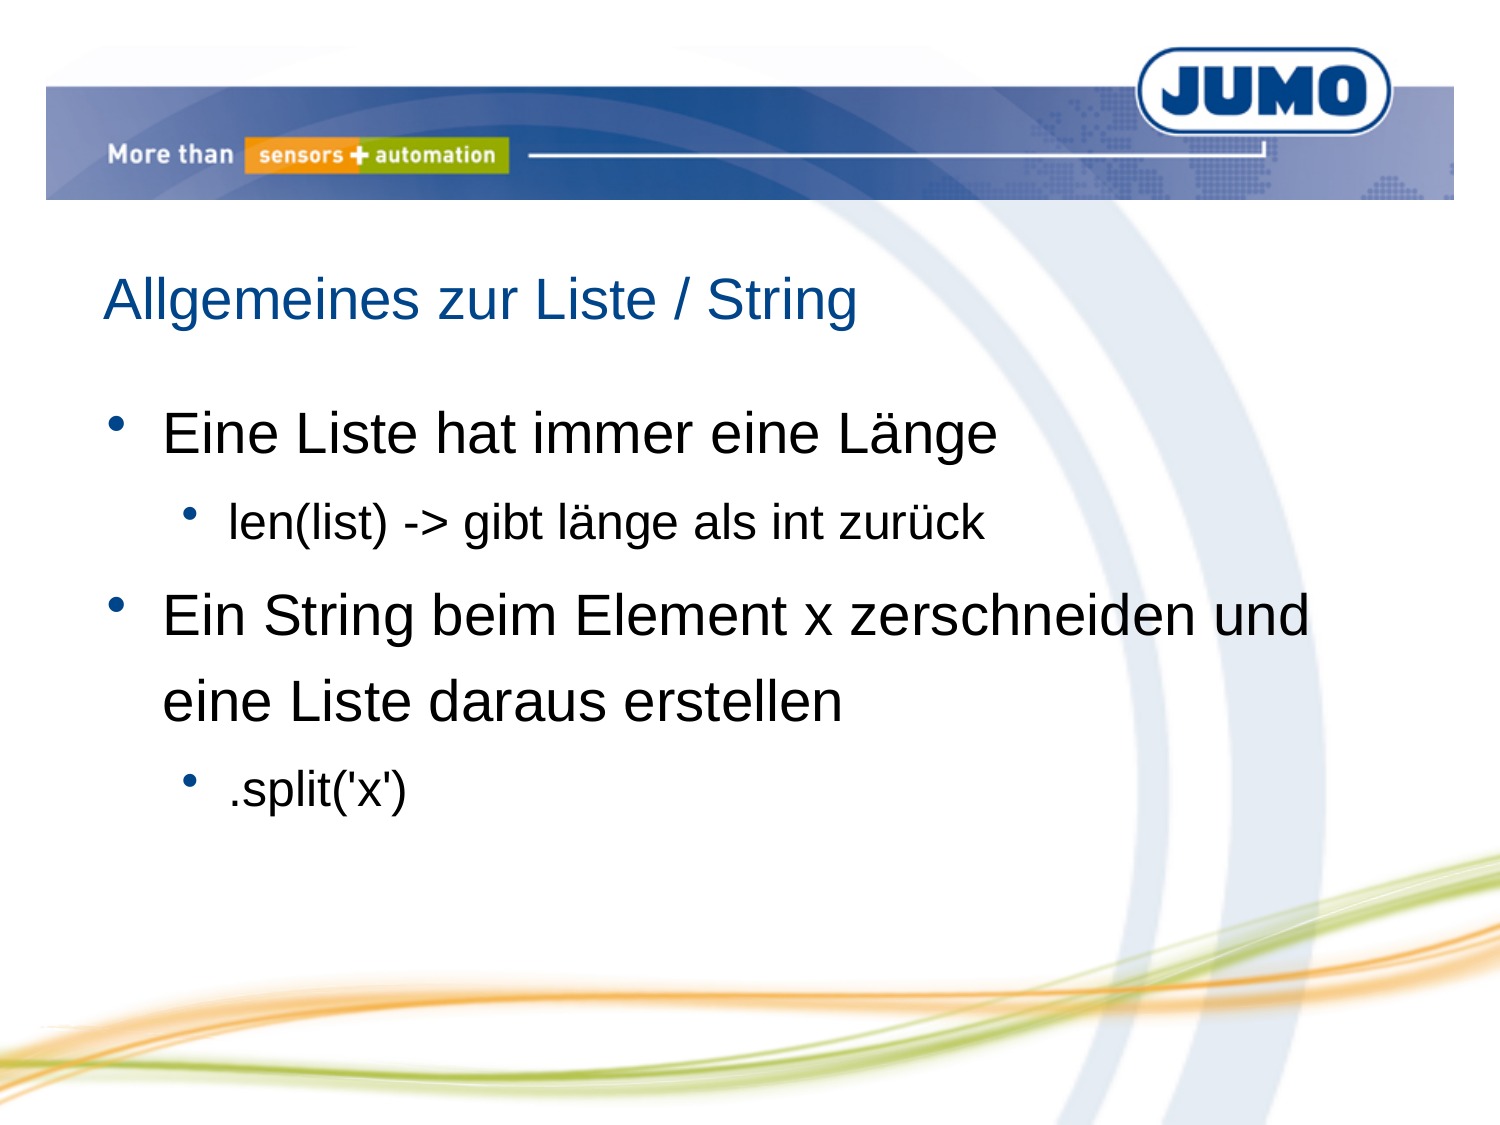

# Allgemeines zur Liste / String
Eine Liste hat immer eine Länge
len(list) -> gibt länge als int zurück
Ein String beim Element x zerschneiden und eine Liste daraus erstellen
.split('x')